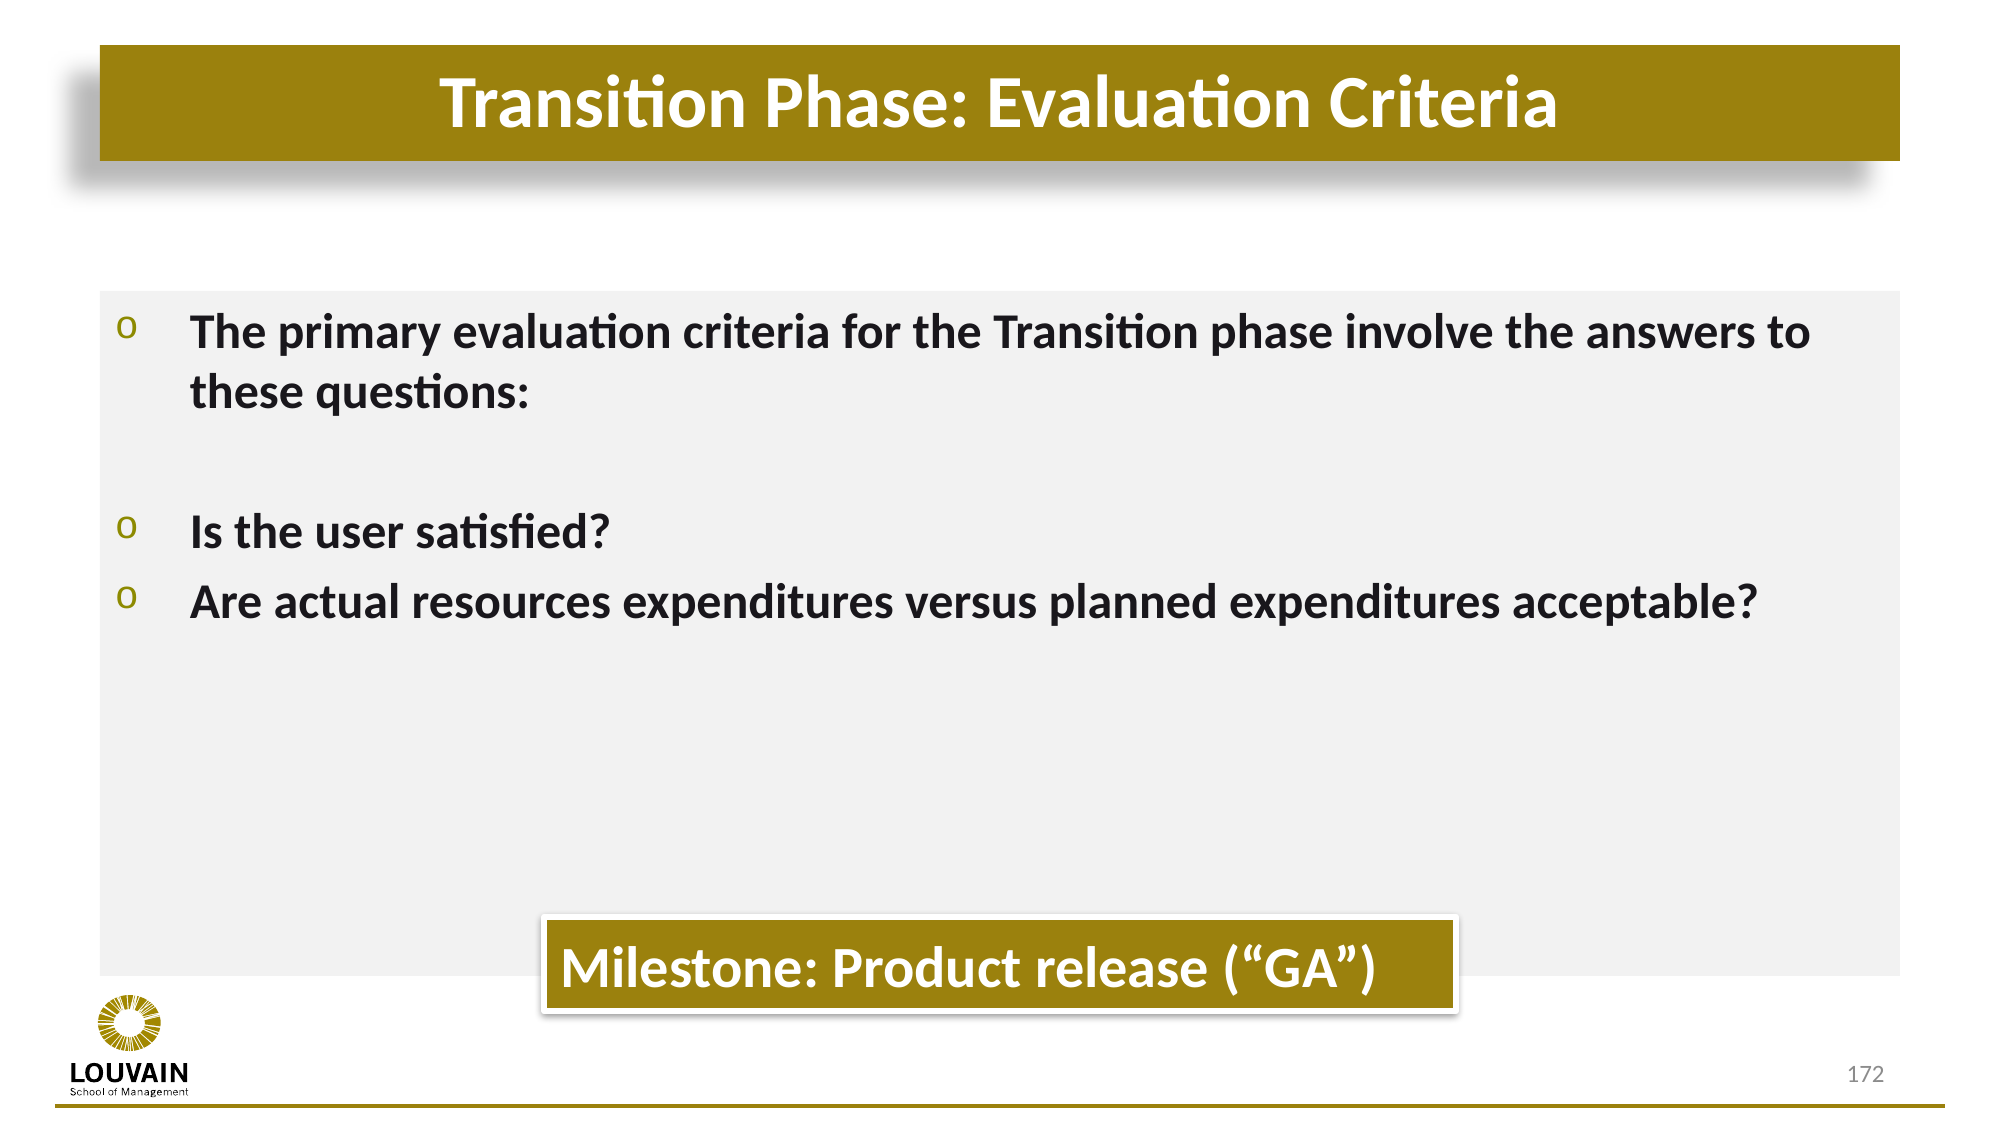

# Transition Phase: Evaluation Criteria
The primary evaluation criteria for the Transition phase involve the answers to these questions:

Is the user satisfied?
Are actual resources expenditures versus planned expenditures acceptable?

Milestone: Product release (“GA”)
172